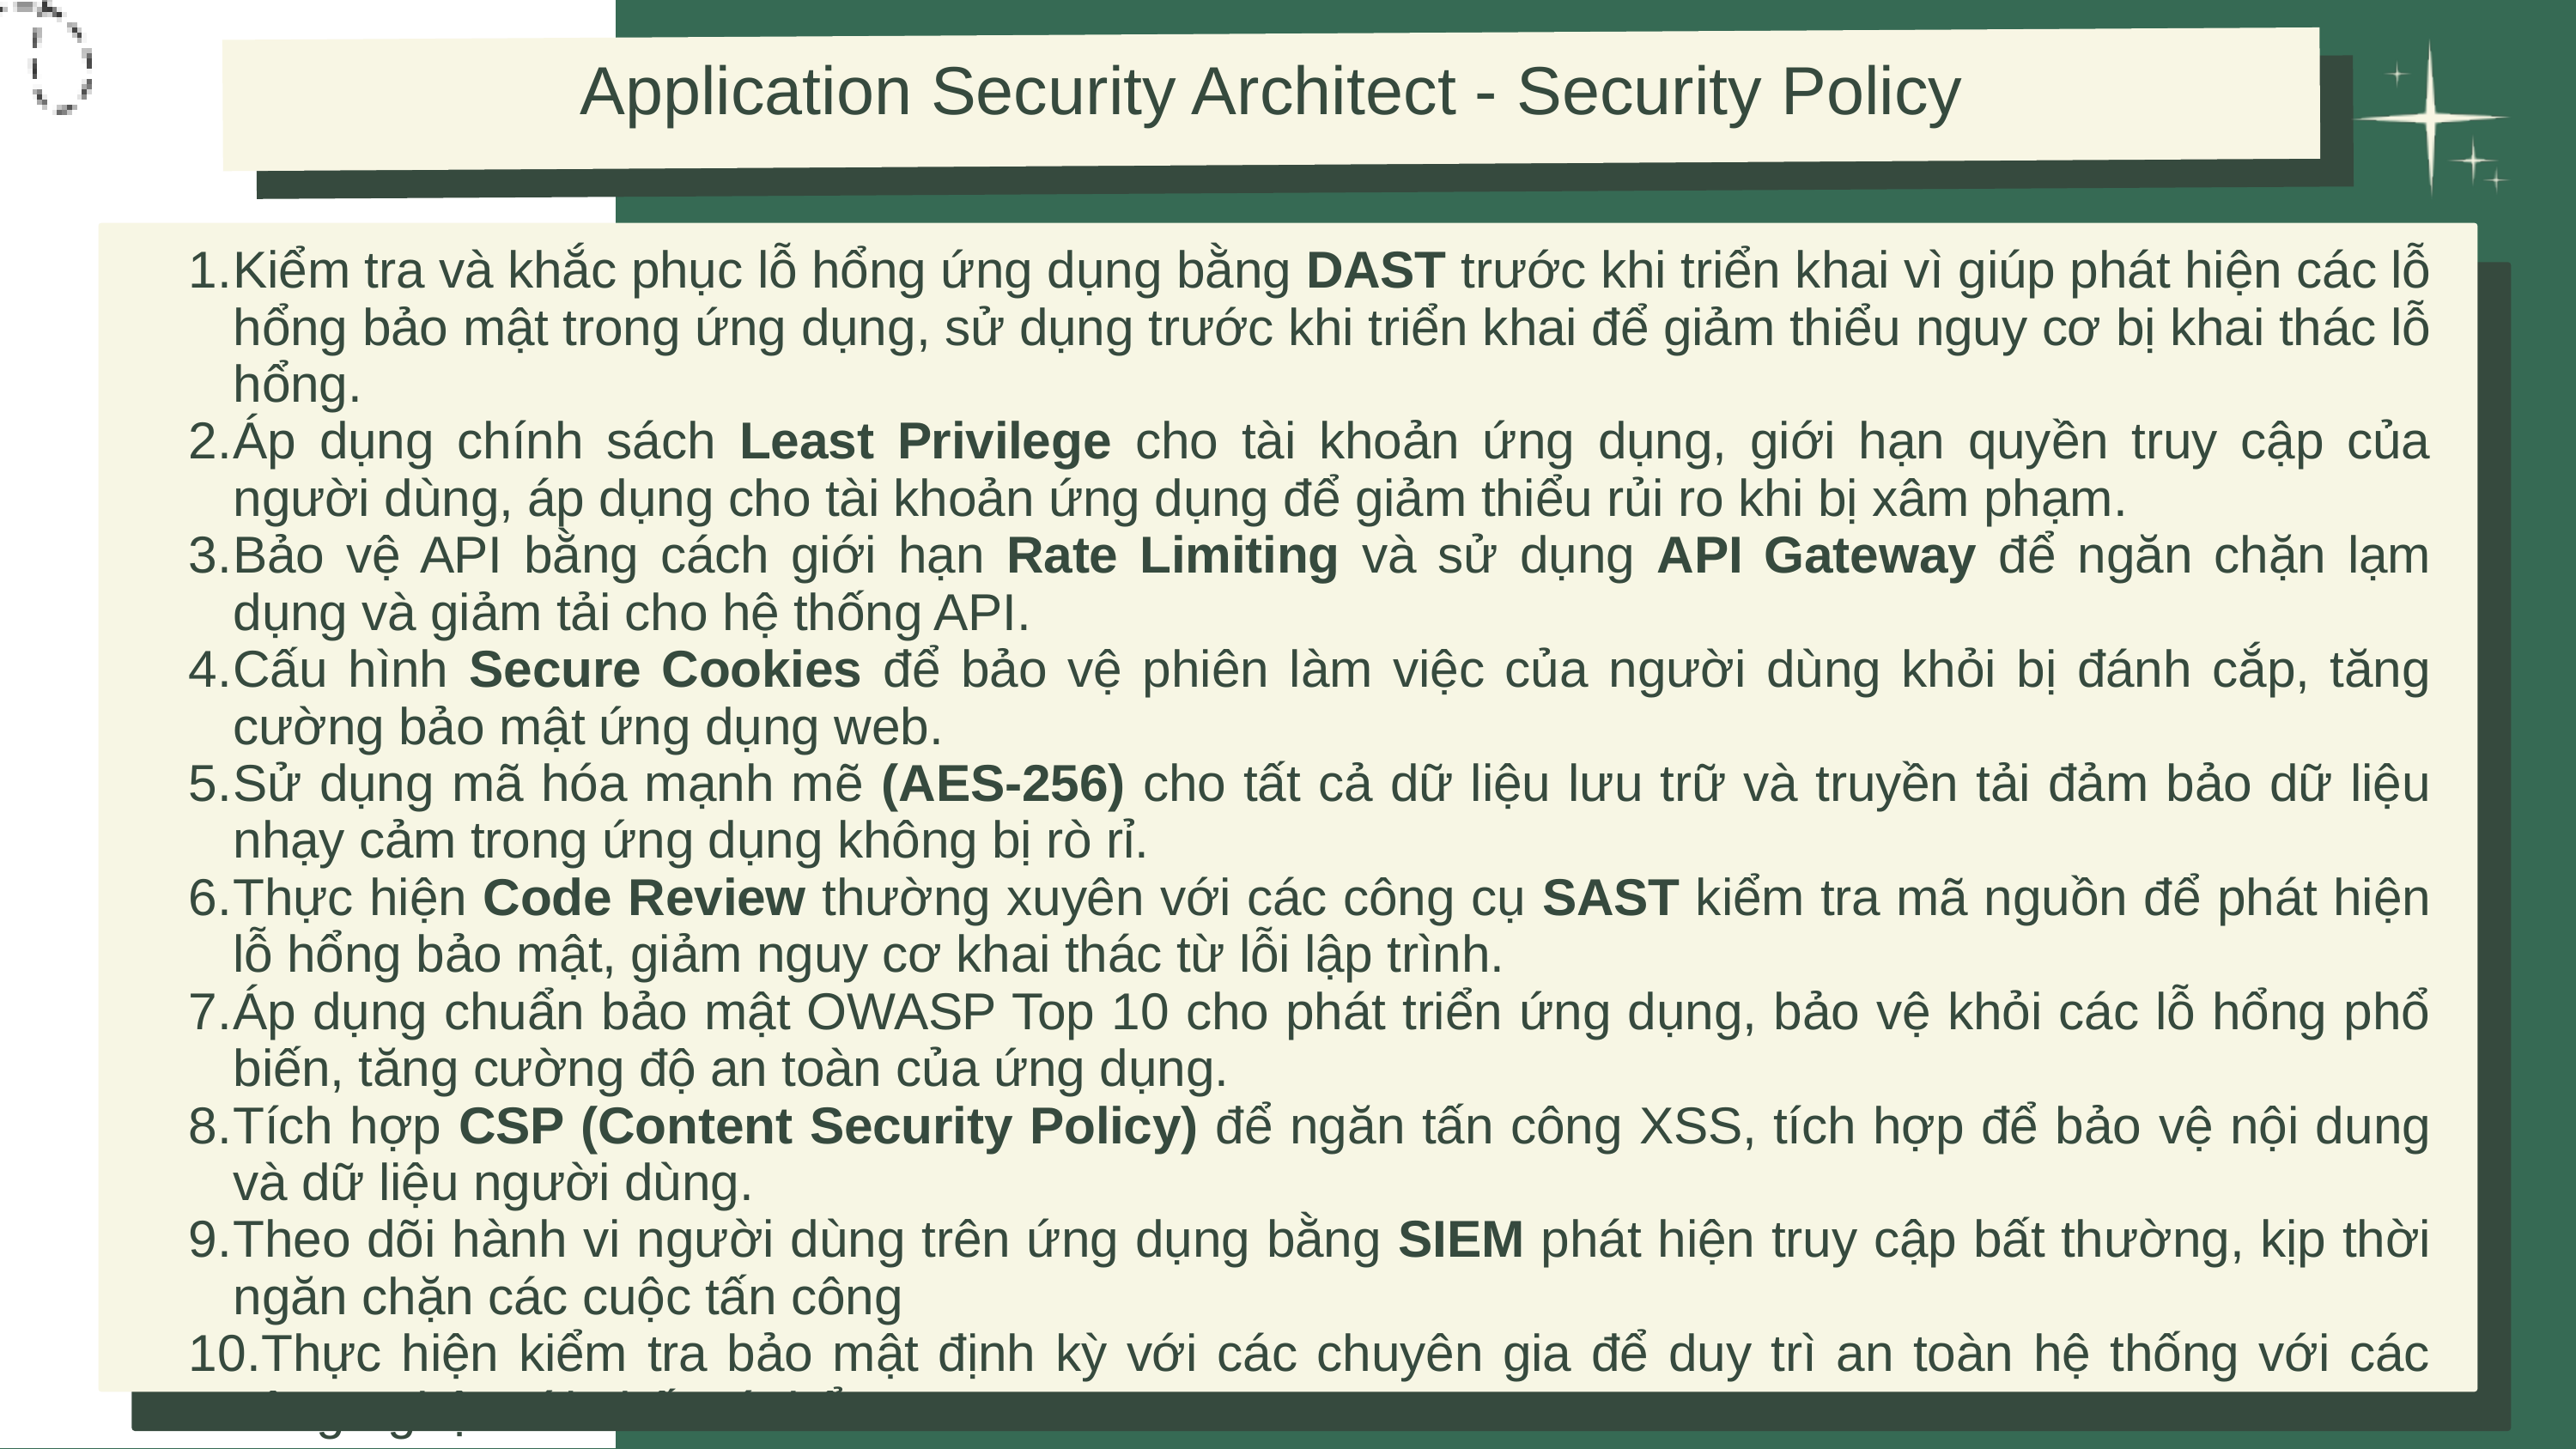

Application Security Architect - Security Policy

Kiểm tra và khắc phục lỗ hổng ứng dụng bằng DAST trước khi triển khai vì giúp phát hiện các lỗ hổng bảo mật trong ứng dụng, sử dụng trước khi triển khai để giảm thiểu nguy cơ bị khai thác lỗ hổng.
Áp dụng chính sách Least Privilege cho tài khoản ứng dụng, giới hạn quyền truy cập của người dùng, áp dụng cho tài khoản ứng dụng để giảm thiểu rủi ro khi bị xâm phạm.
Bảo vệ API bằng cách giới hạn Rate Limiting và sử dụng API Gateway để ngăn chặn lạm dụng và giảm tải cho hệ thống API.
Cấu hình Secure Cookies để bảo vệ phiên làm việc của người dùng khỏi bị đánh cắp, tăng cường bảo mật ứng dụng web.
Sử dụng mã hóa mạnh mẽ (AES-256) cho tất cả dữ liệu lưu trữ và truyền tải đảm bảo dữ liệu nhạy cảm trong ứng dụng không bị rò rỉ.
Thực hiện Code Review thường xuyên với các công cụ SAST kiểm tra mã nguồn để phát hiện lỗ hổng bảo mật, giảm nguy cơ khai thác từ lỗi lập trình.
Áp dụng chuẩn bảo mật OWASP Top 10 cho phát triển ứng dụng, bảo vệ khỏi các lỗ hổng phổ biến, tăng cường độ an toàn của ứng dụng.
Tích hợp CSP (Content Security Policy) để ngăn tấn công XSS, tích hợp để bảo vệ nội dung và dữ liệu người dùng.
Theo dõi hành vi người dùng trên ứng dụng bằng SIEM phát hiện truy cập bất thường, kịp thời ngăn chặn các cuộc tấn công
Thực hiện kiểm tra bảo mật định kỳ với các chuyên gia để duy trì an toàn hệ thống với các công nghệ mới nhất có thể